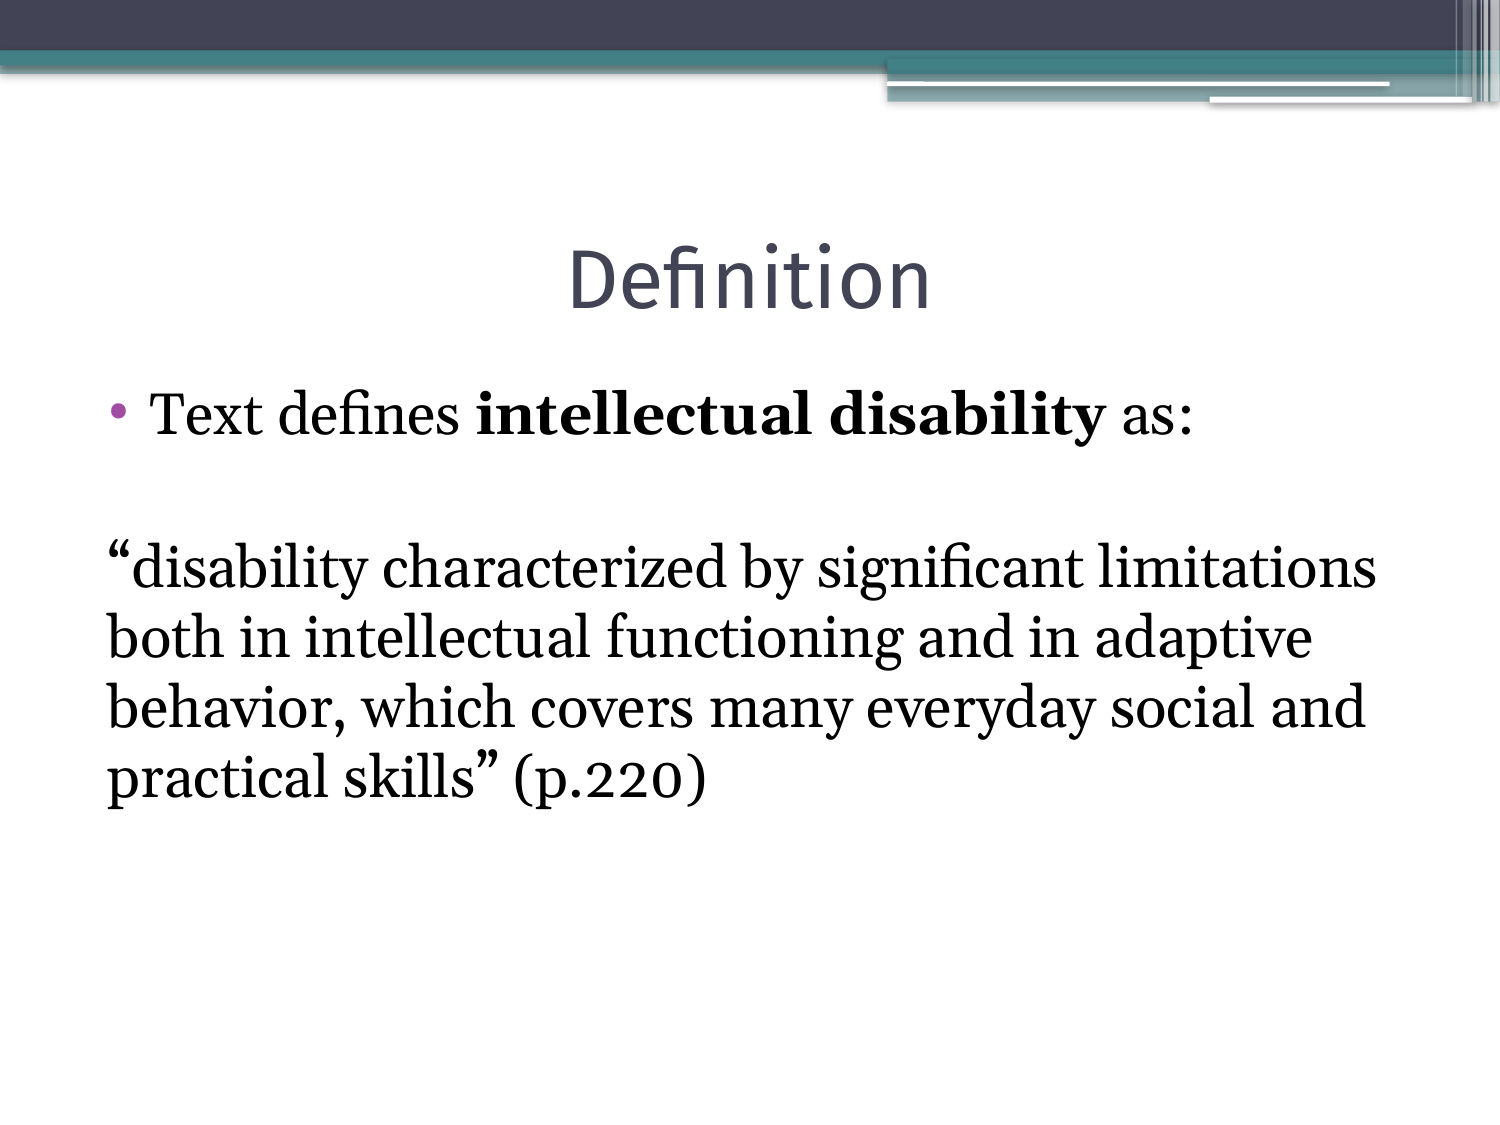

# Definition
Text defines intellectual disability as:

“disability characterized by significant limitations both in intellectual functioning and in adaptive behavior, which covers many everyday social and practical skills” (p.220)